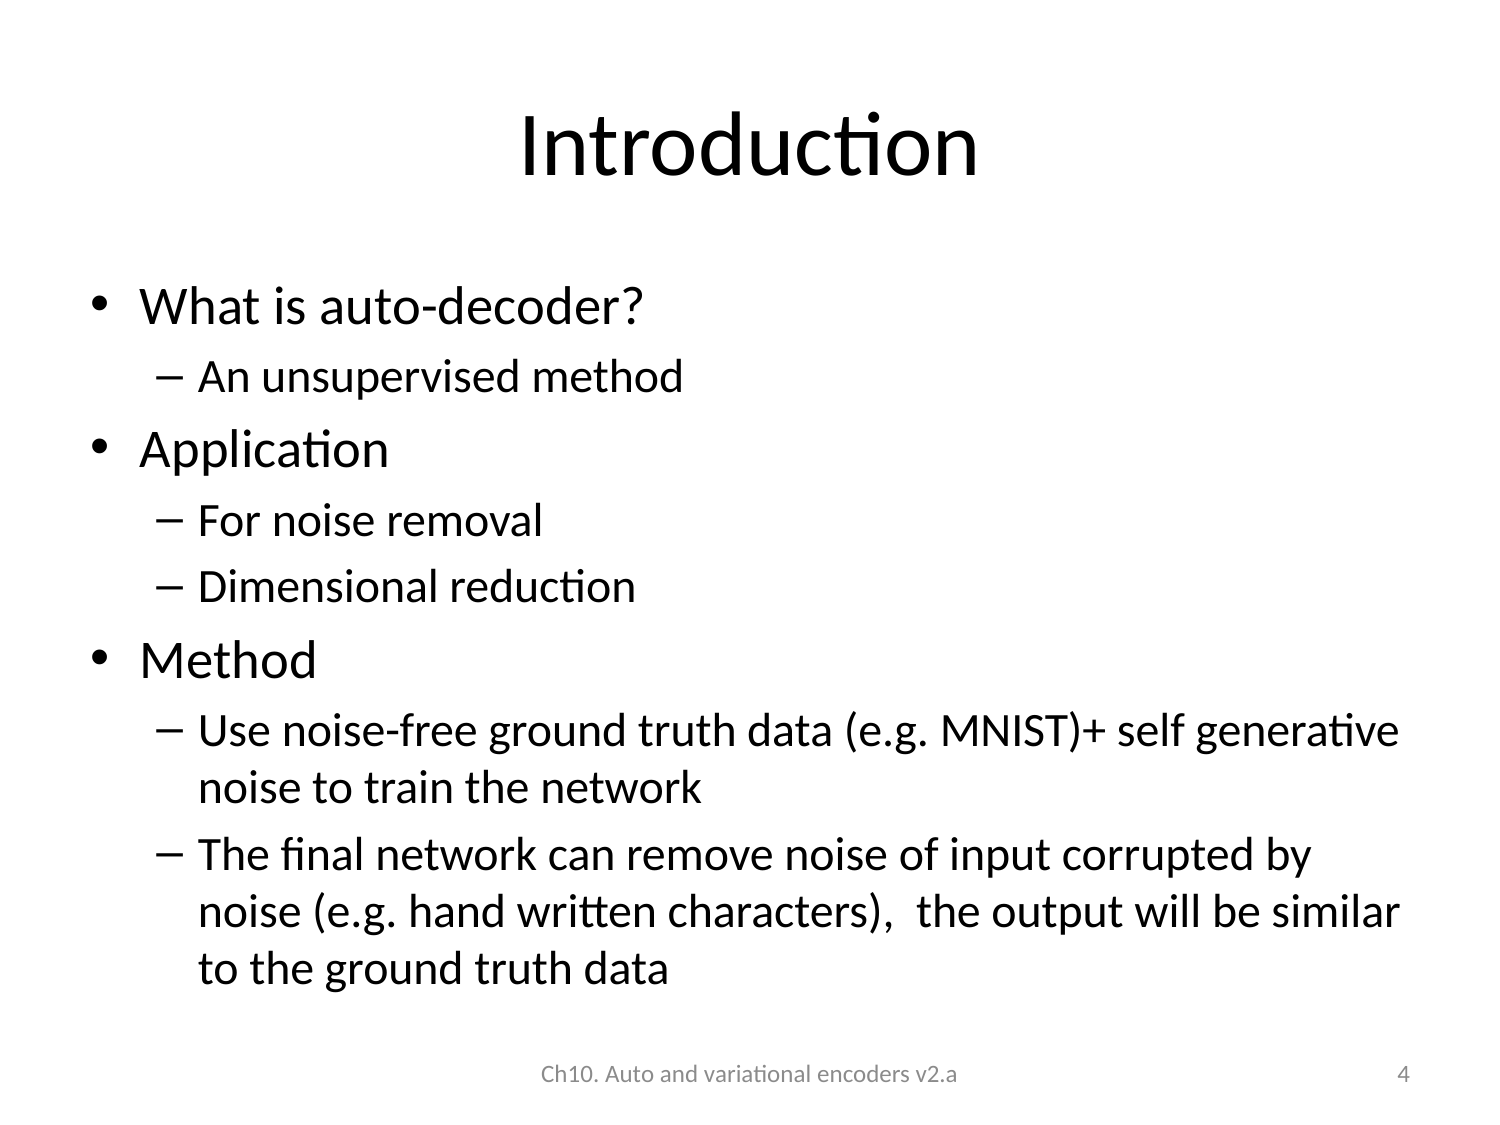

# Introduction
What is auto-decoder?
An unsupervised method
Application
For noise removal
Dimensional reduction
Method
Use noise-free ground truth data (e.g. MNIST)+ self generative noise to train the network
The final network can remove noise of input corrupted by noise (e.g. hand written characters),  the output will be similar to the ground truth data

Ch10. Auto and variational encoders v2.a
4